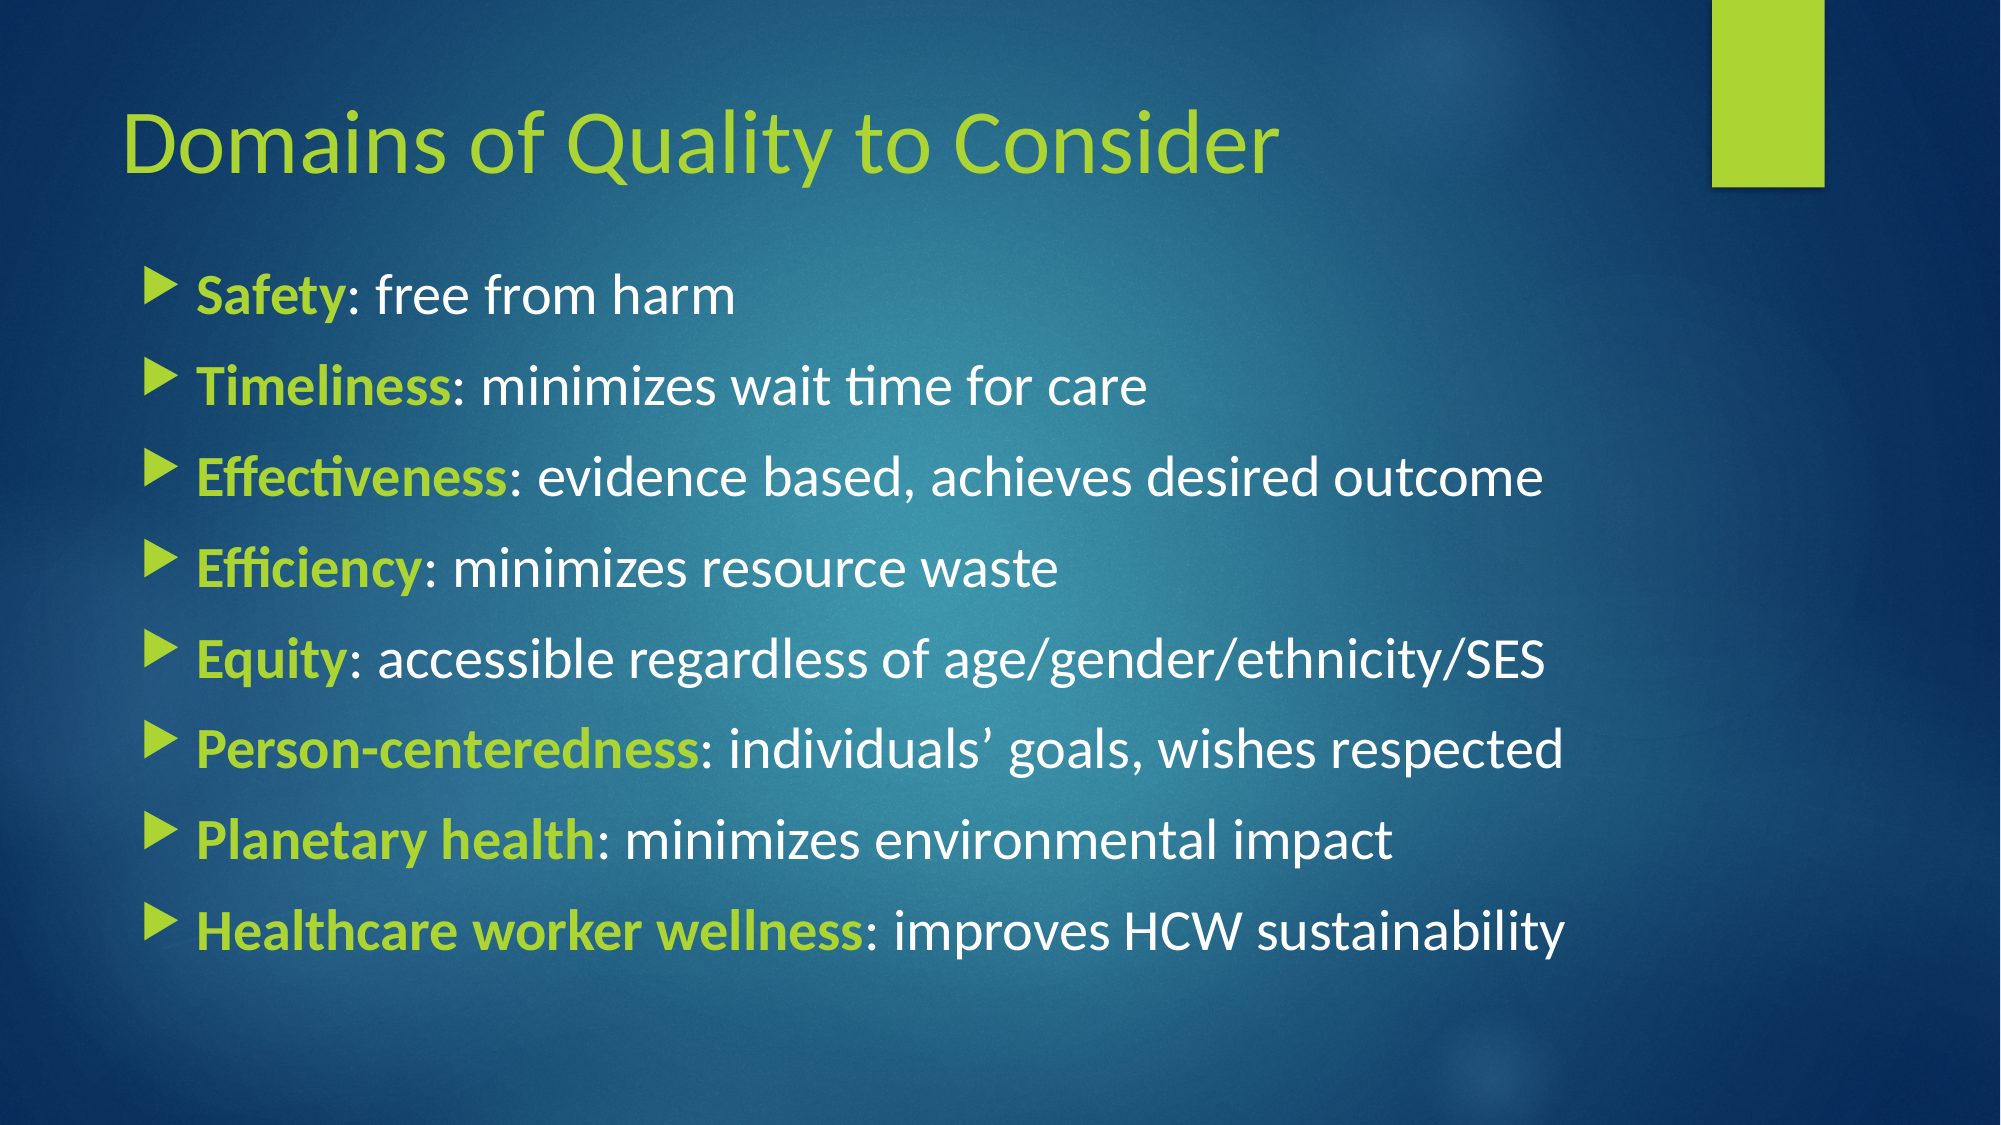

# Domains of Quality to Consider
Safety: free from harm
Timeliness: minimizes wait time for care
Effectiveness: evidence based, achieves desired outcome
Efficiency: minimizes resource waste
Equity: accessible regardless of age/gender/ethnicity/SES
Person-centeredness: individuals’ goals, wishes respected
Planetary health: minimizes environmental impact
Healthcare worker wellness: improves HCW sustainability